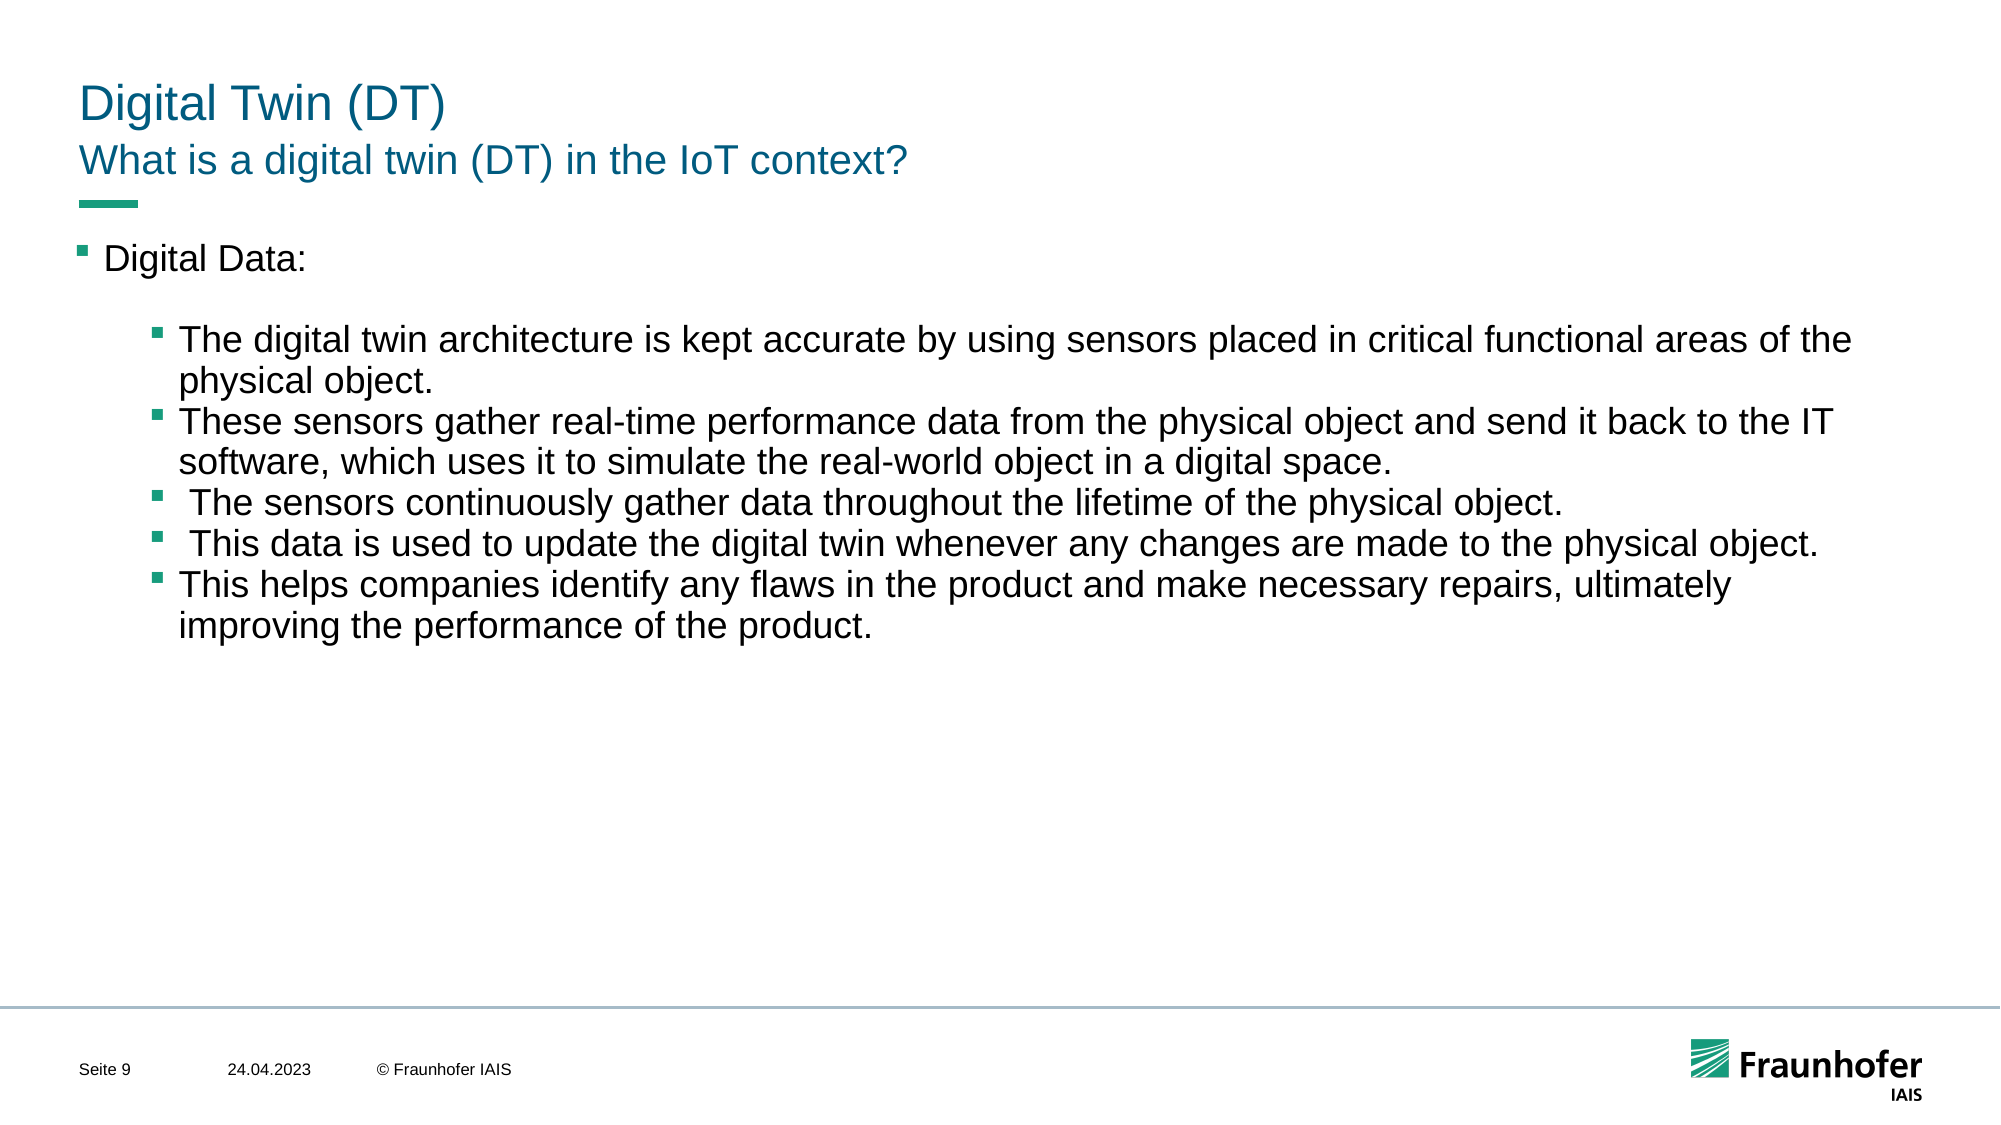

# Digital Twin (DT)
What is a digital twin (DT) in the IoT context?
Digital Data:

The digital twin architecture is kept accurate by using sensors placed in critical functional areas of the physical object.
These sensors gather real-time performance data from the physical object and send it back to the IT software, which uses it to simulate the real-world object in a digital space.
 The sensors continuously gather data throughout the lifetime of the physical object.
 This data is used to update the digital twin whenever any changes are made to the physical object.
This helps companies identify any flaws in the product and make necessary repairs, ultimately improving the performance of the product.

Seite 9
24.04.2023
© Fraunhofer IAIS